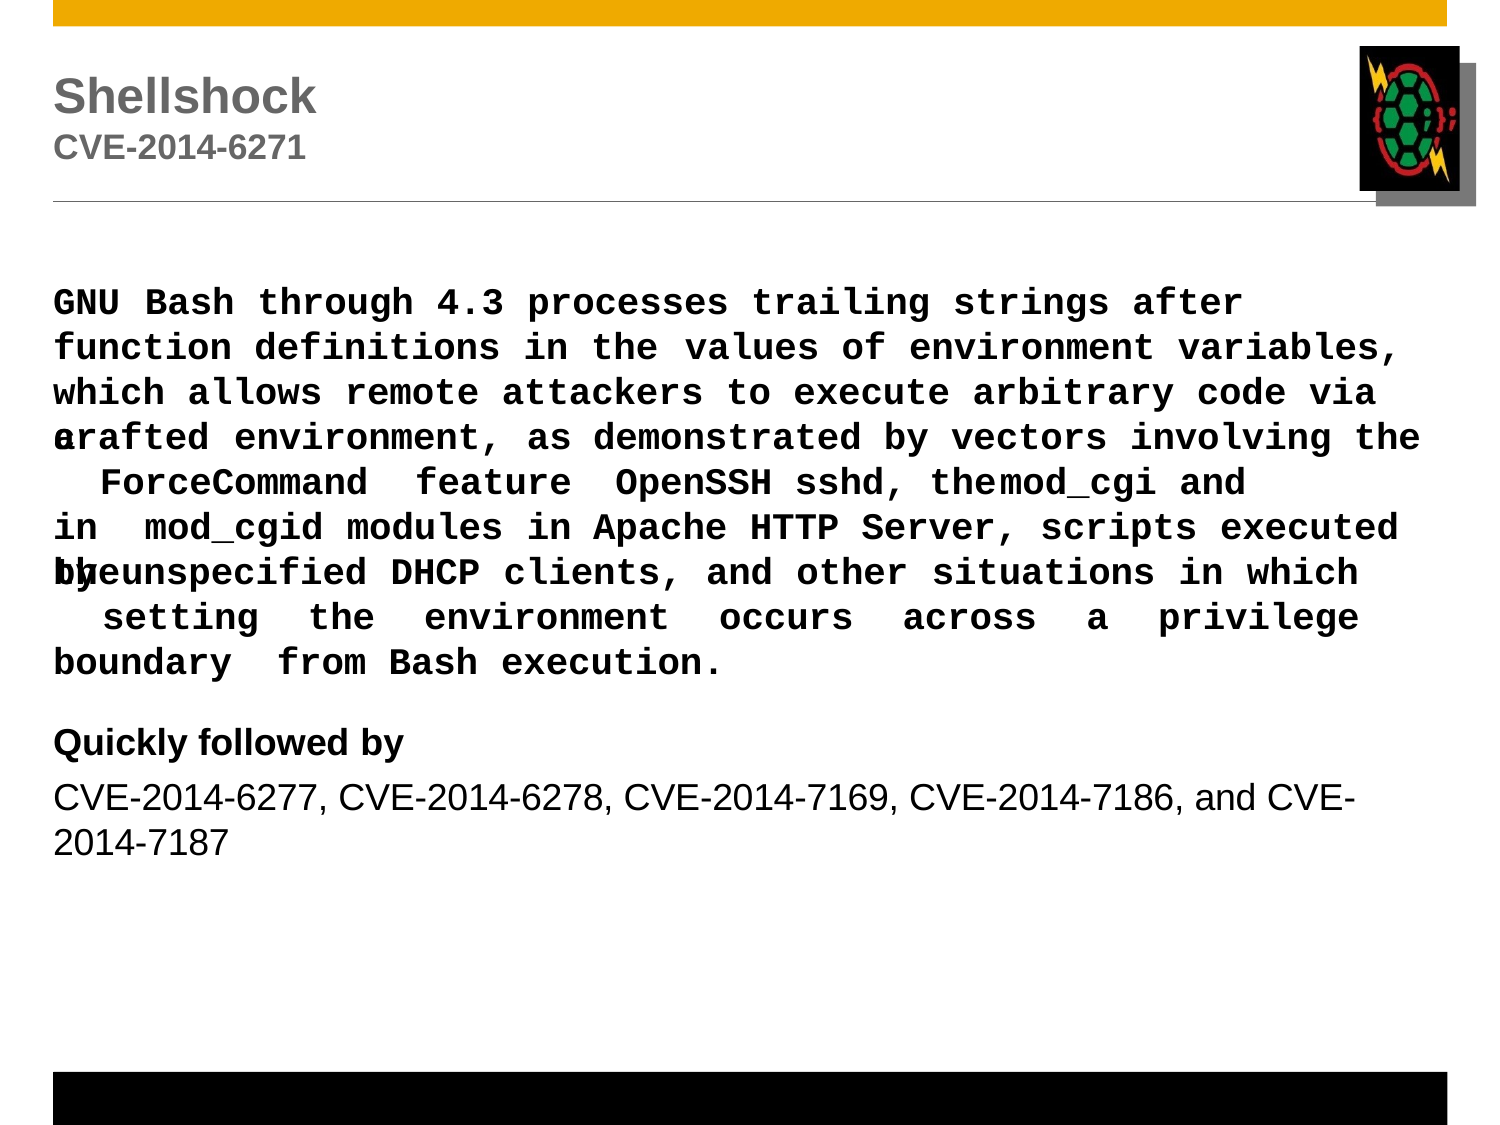

# Shellshock
CVE-2014-6271

GNU	Bash through 4.3	processes trailing strings after  function definitions in the	values of environment variables,  which allows remote attackers to execute arbitrary code via	a
crafted environment, as  ForceCommand feature in  mod_cgid modules in the
demonstrated by vectors involving the  OpenSSH sshd, the	mod_cgi and
Apache HTTP Server, scripts executed
by unspecified DHCP clients, and other situations in which  setting the environment occurs across a privilege boundary  from Bash execution.

Quickly followed by
CVE-2014-6277, CVE-2014-6278, CVE-2014-7169, CVE-2014-7186, and CVE-  2014-7187

©  2016 SAP AG. All rights reserved.